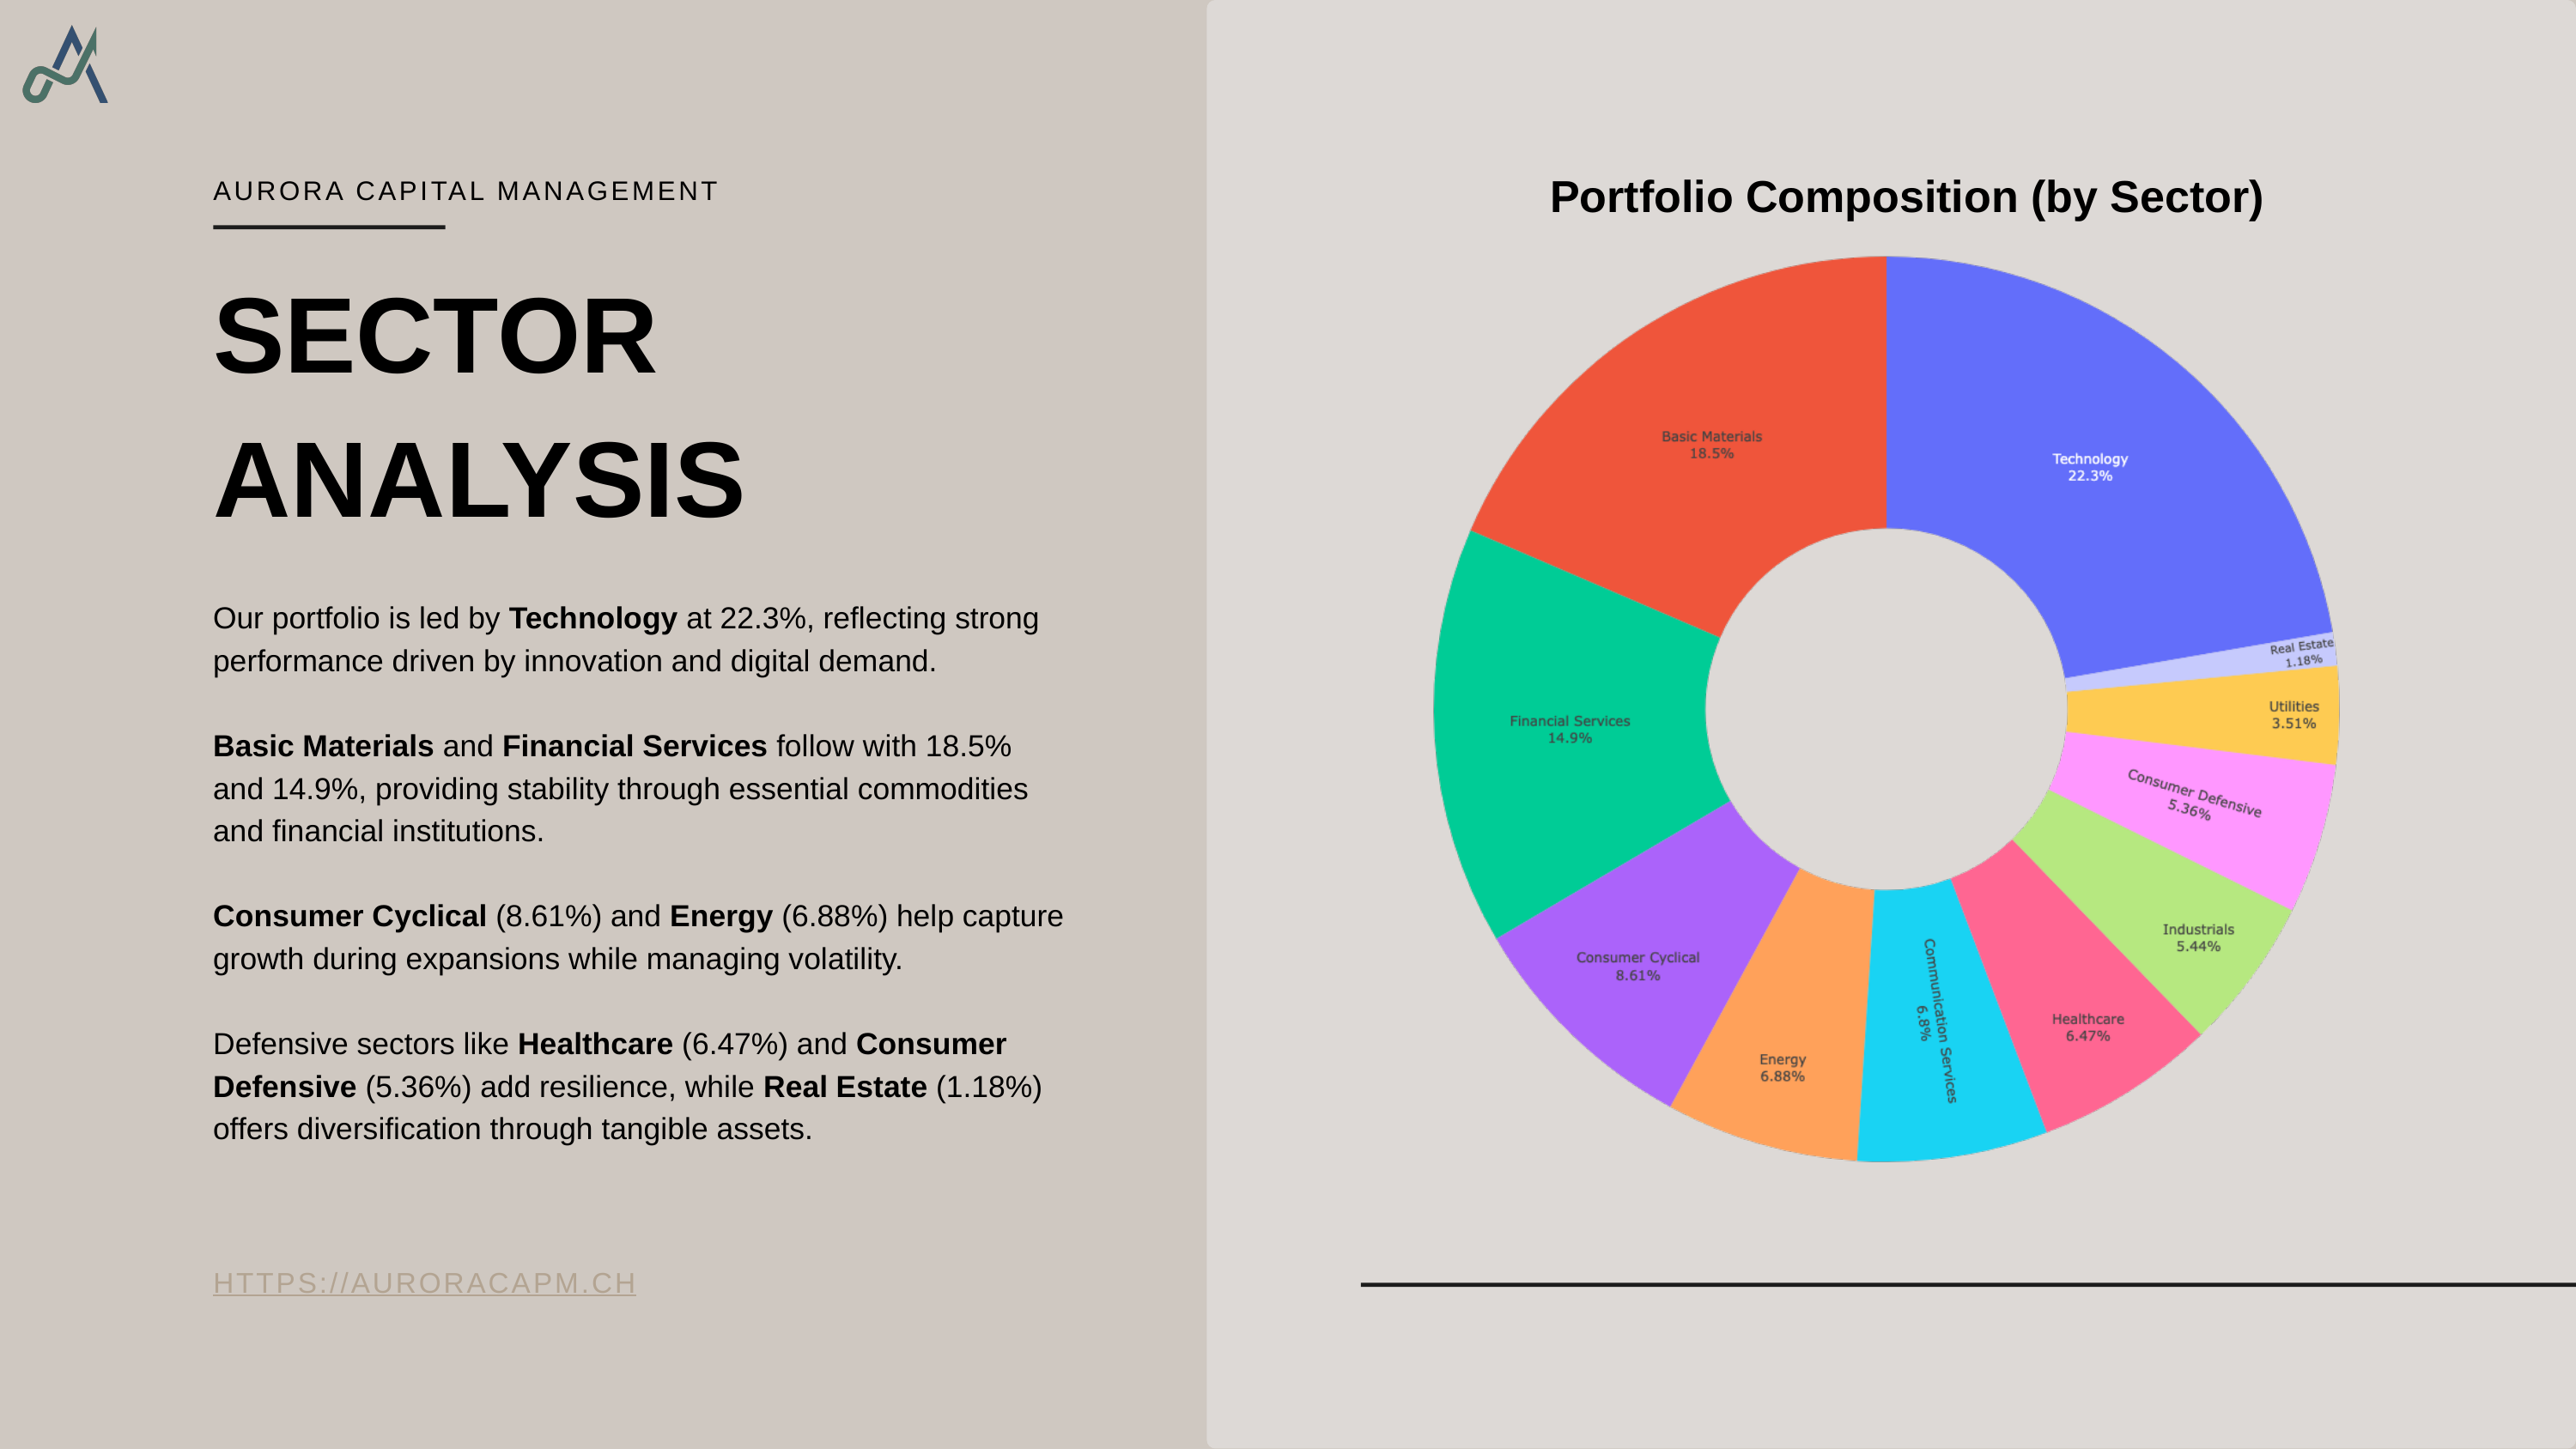

Portfolio Composition (by Sector)
AURORA CAPITAL MANAGEMENT

SECTOR ANALYSIS
Our portfolio is led by Technology at 22.3%, reflecting strong performance driven by innovation and digital demand.

Basic Materials and Financial Services follow with 18.5% and 14.9%, providing stability through essential commodities and financial institutions.

Consumer Cyclical (8.61%) and Energy (6.88%) help capture growth during expansions while managing volatility.

Defensive sectors like Healthcare (6.47%) and Consumer Defensive (5.36%) add resilience, while Real Estate (1.18%) offers diversification through tangible assets.
HTTPS://AURORACAPM.CH